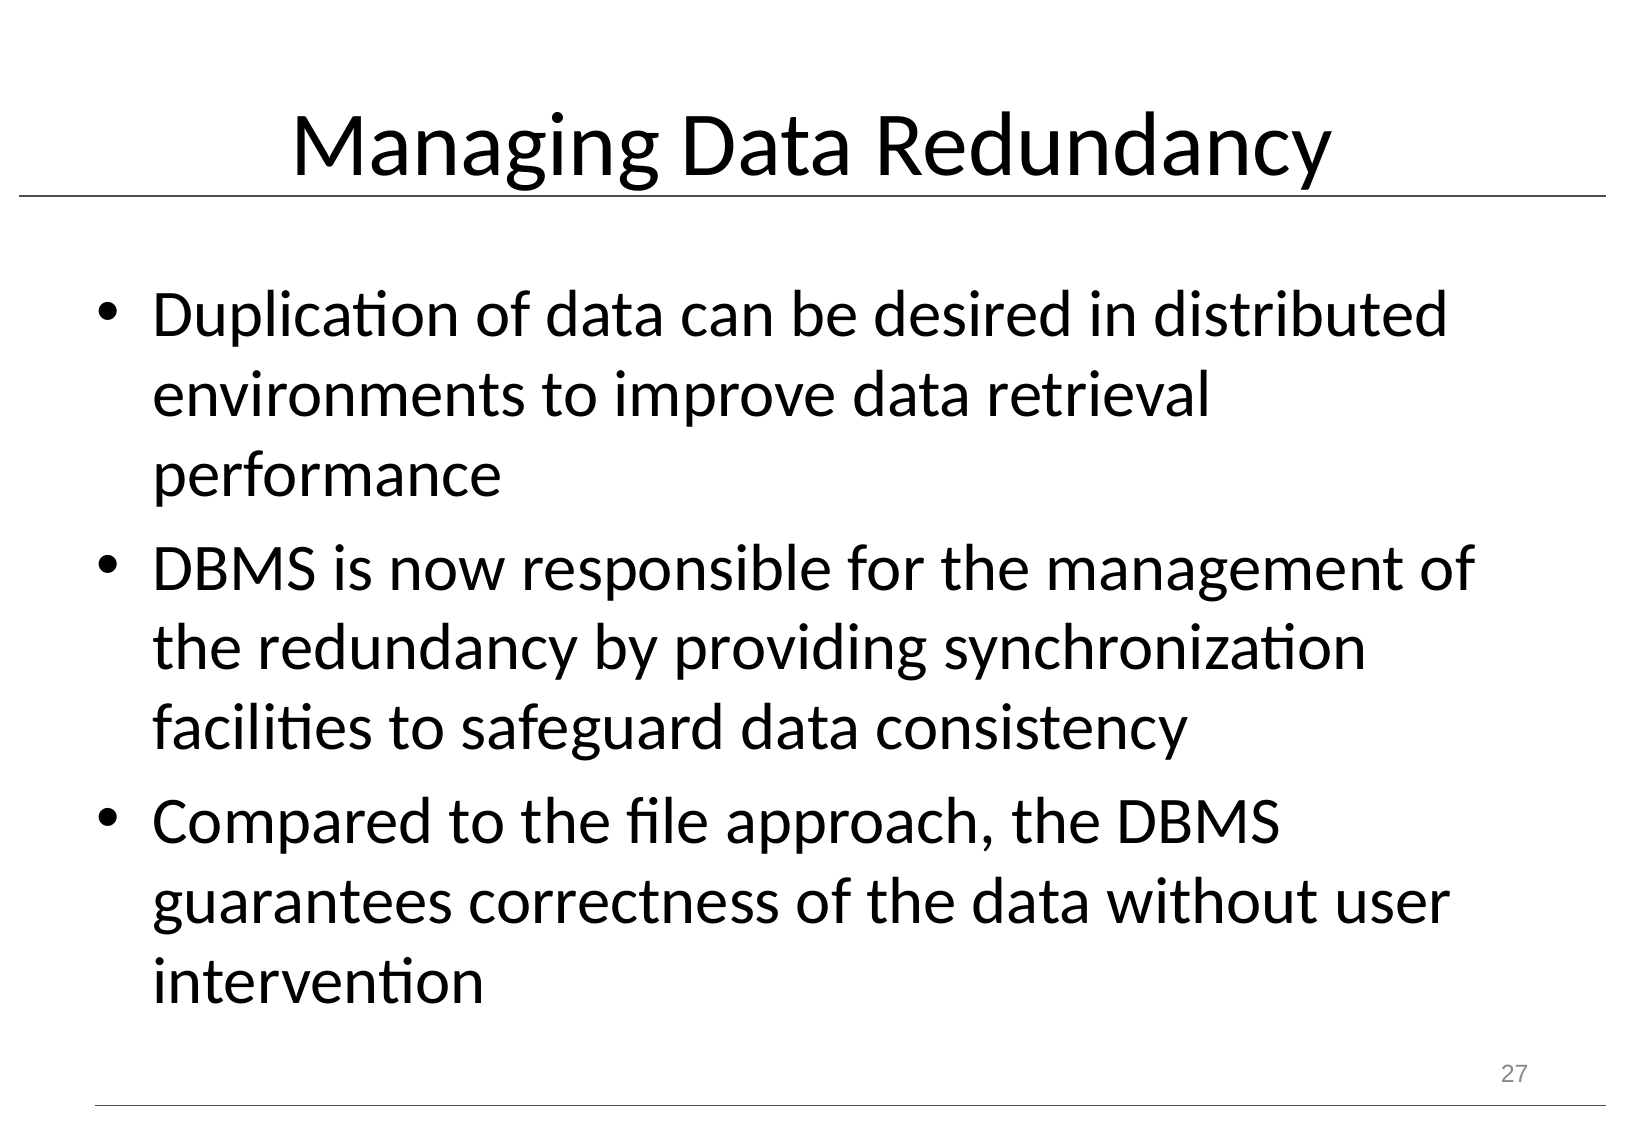

# Managing Data Redundancy
Duplication of data can be desired in distributed environments to improve data retrieval performance
DBMS is now responsible for the management of the redundancy by providing synchronization facilities to safeguard data consistency
Compared to the file approach, the DBMS guarantees correctness of the data without user intervention

27